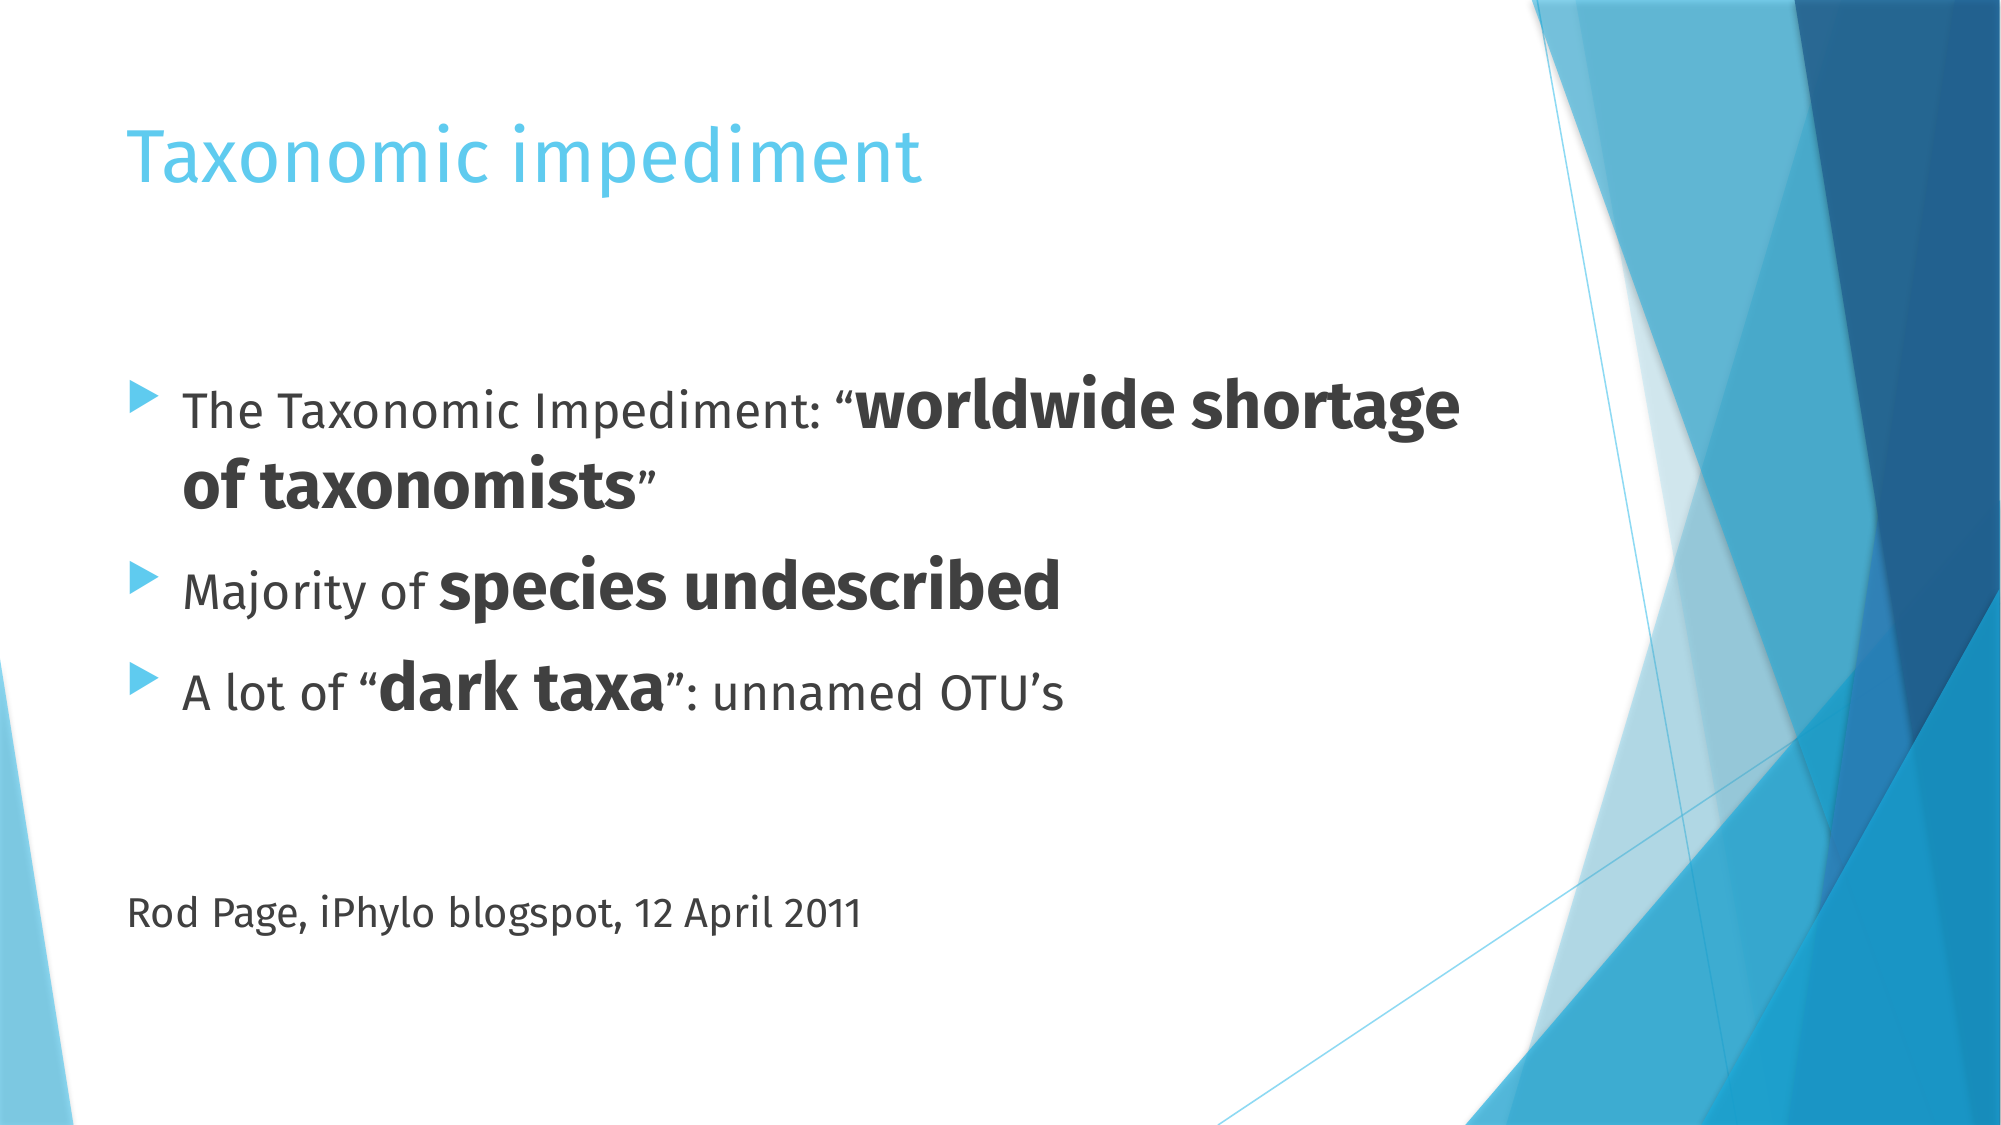

# Taxonomic impediment
The Taxonomic Impediment: “worldwide shortage of taxonomists”
Majority of species undescribed
A lot of “dark taxa”: unnamed OTU’s

Rod Page, iPhylo blogspot, 12 April 2011